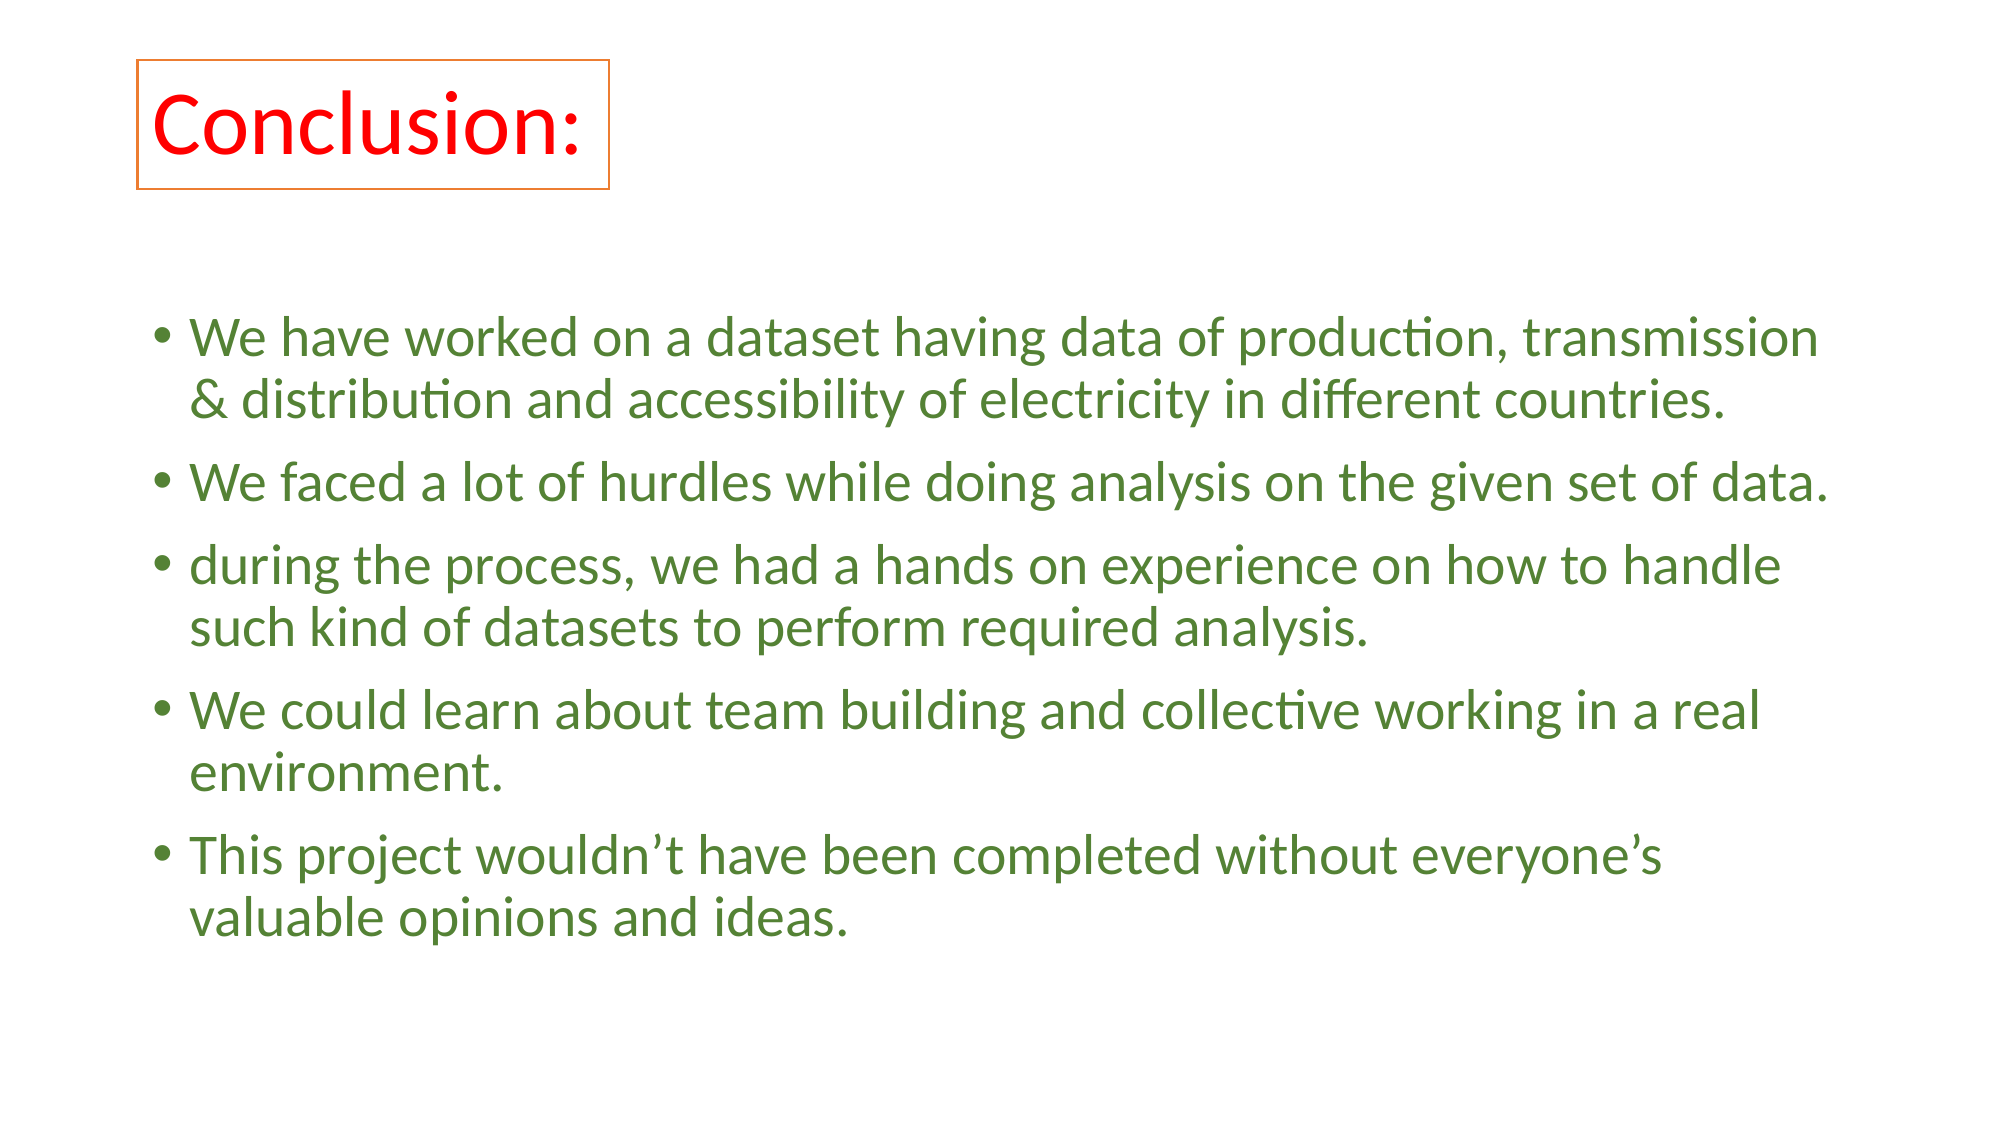

# Conclusion:
We have worked on a dataset having data of production, transmission & distribution and accessibility of electricity in different countries.
We faced a lot of hurdles while doing analysis on the given set of data.
during the process, we had a hands on experience on how to handle such kind of datasets to perform required analysis.
We could learn about team building and collective working in a real environment.
This project wouldn’t have been completed without everyone’s valuable opinions and ideas.